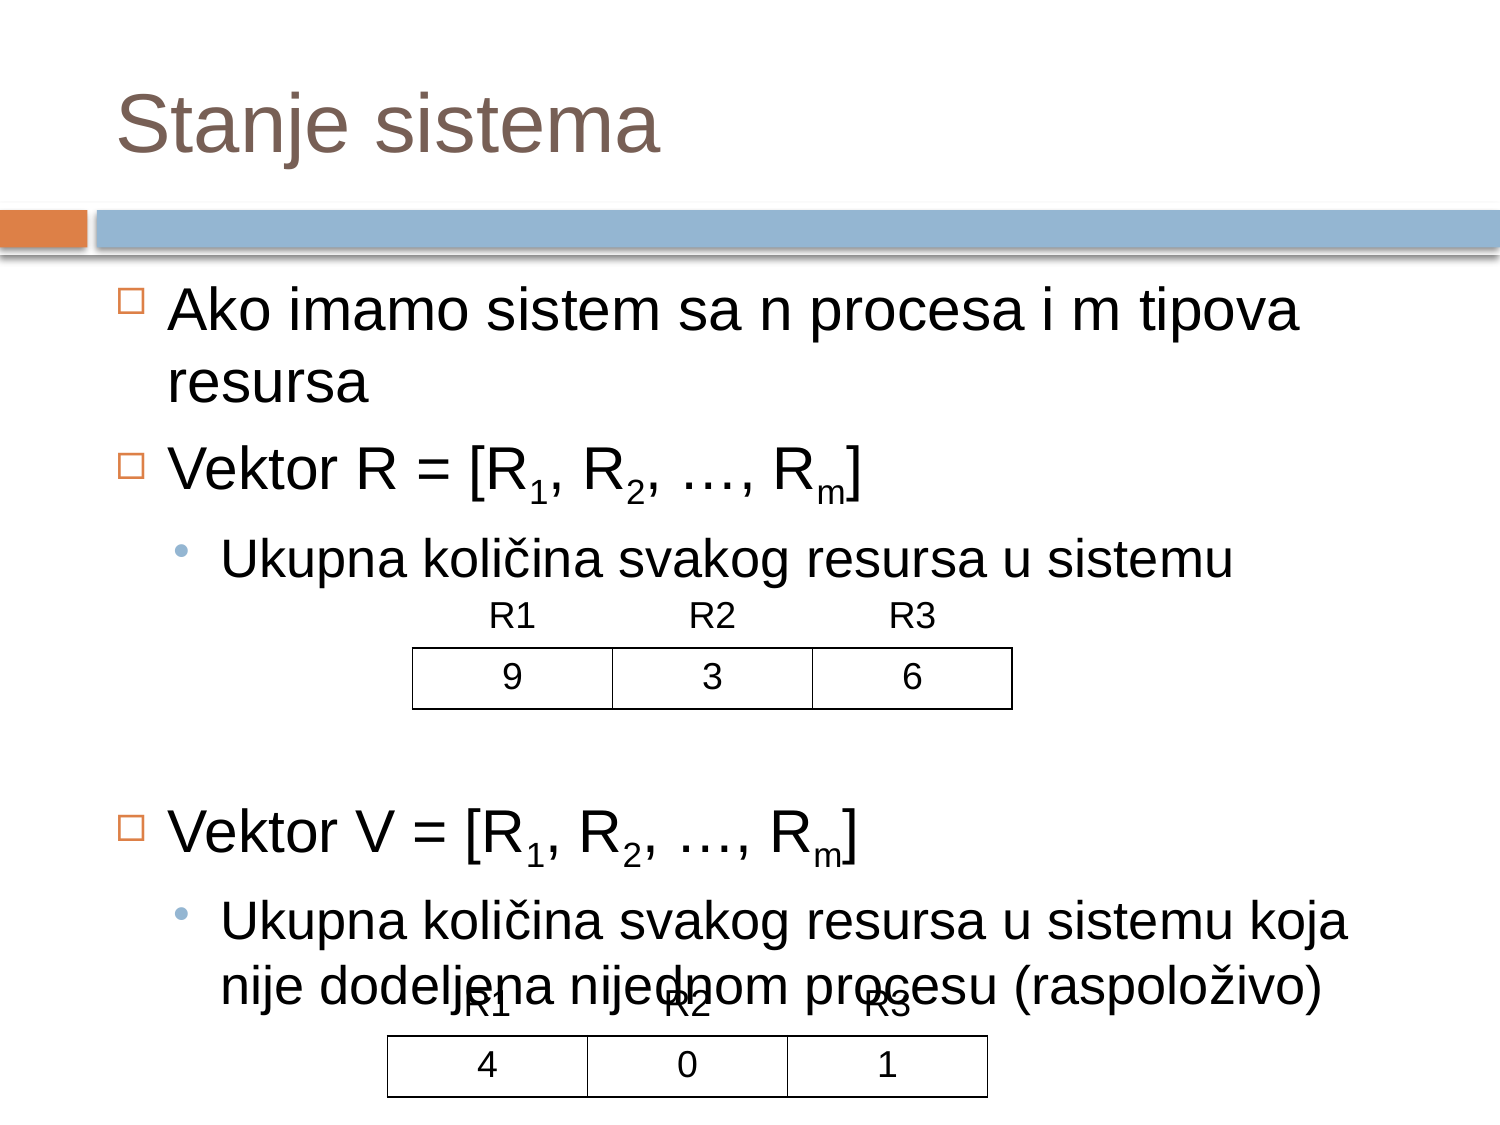

# Stanje sistema
Ako imamo sistem sa n procesa i m tipova resursa
Vektor R = [R1, R2, …, Rm]
Ukupna količina svakog resursa u sistemu

Vektor V = [R1, R2, …, Rm]
Ukupna količina svakog resursa u sistemu koja nije dodeljena nijednom procesu (raspoloživo)

| R1 | R2 | R3 |
| --- | --- | --- |
| 9 | 3 | 6 |
| R1 | R2 | R3 |
| --- | --- | --- |
| 4 | 0 | 1 |